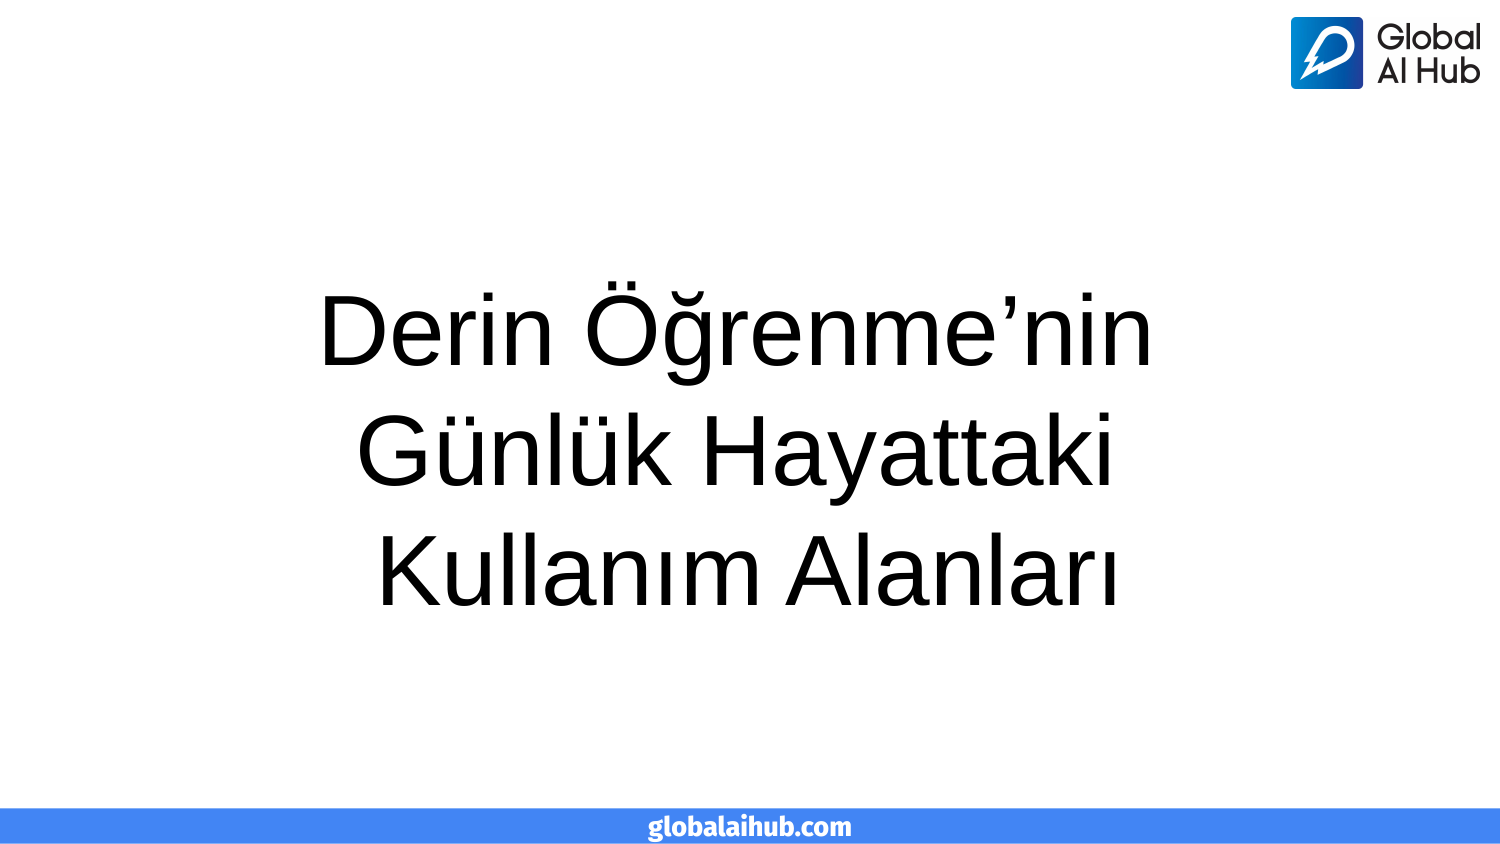

# Derin Öğrenme’nin
Günlük Hayattaki
Kullanım Alanları